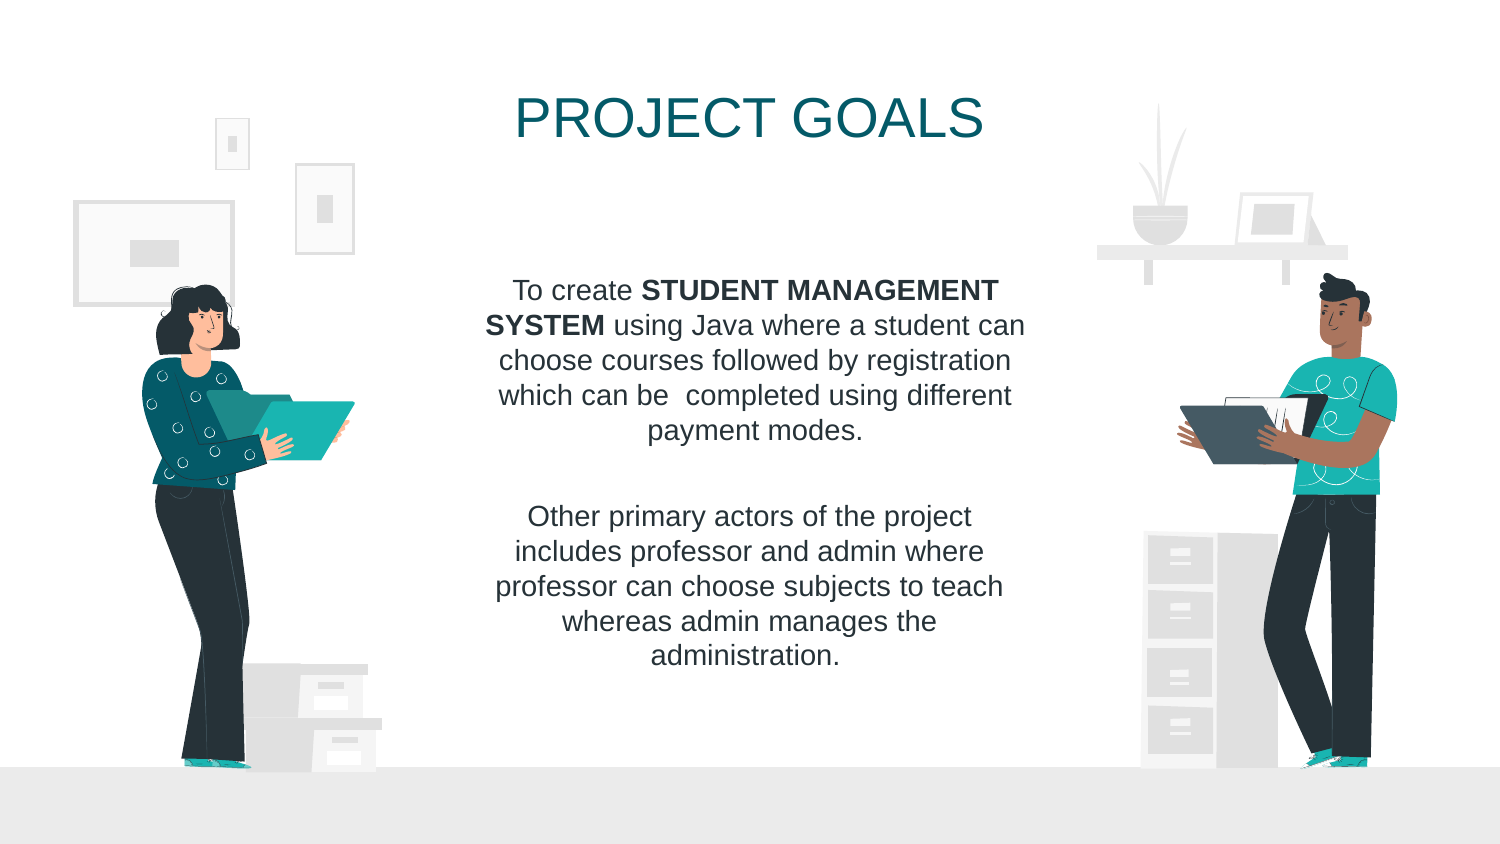

# PROJECT GOALS
To create STUDENT MANAGEMENT SYSTEM using Java where a student can choose courses followed by registration which can be  completed using different payment modes.

Other primary actors of the project includes professor and admin where professor can choose subjects to teach whereas admin manages the administration.